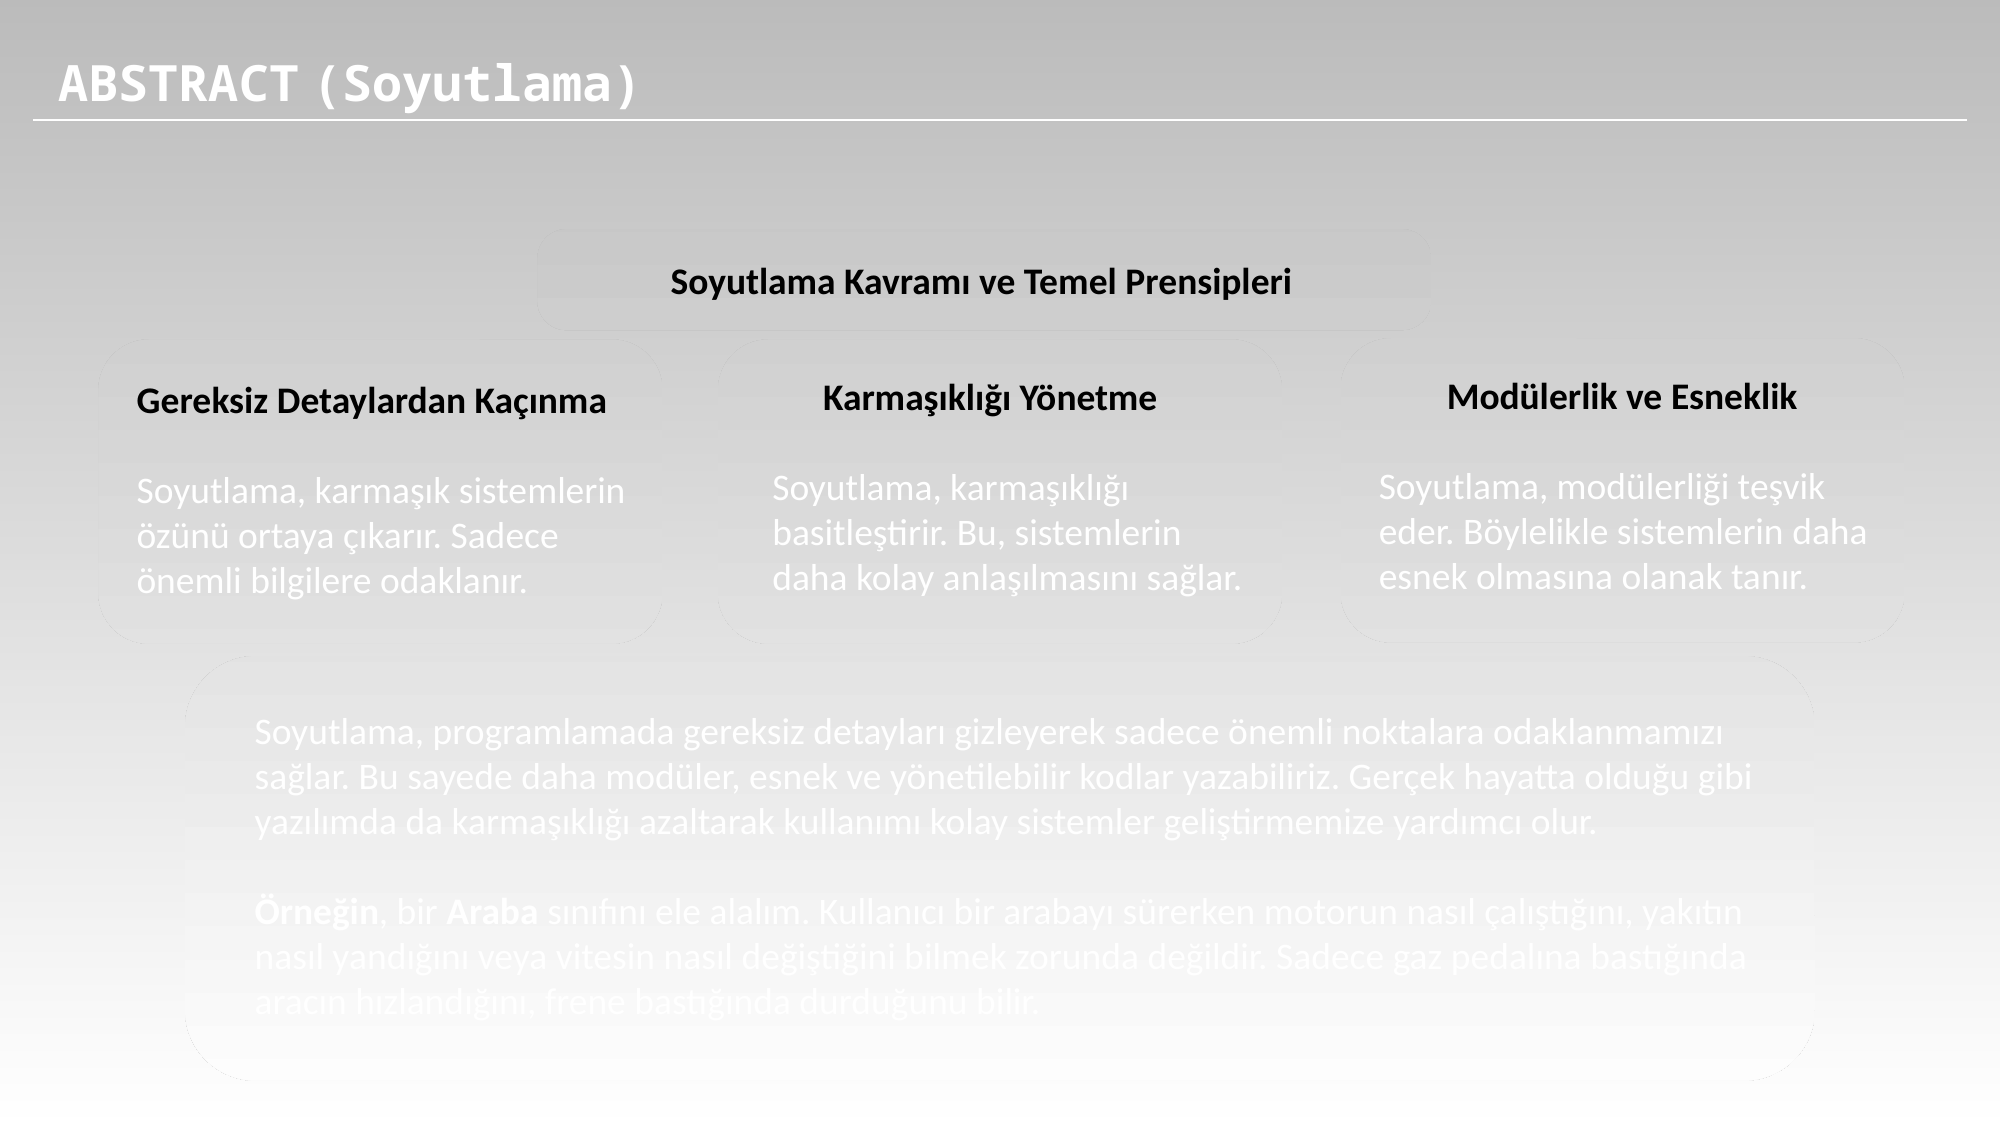

ABSTRACT
(Soyutlama)

Soyutlama Kavramı ve Temel Prensipleri

        Modülerlik ve Esneklik

Soyutlama, modülerliği teşvik eder. Böylelikle sistemlerin daha esnek olmasına olanak tanır.

      Karmaşıklığı Yönetme

Soyutlama, karmaşıklığı basitleştirir. Bu, sistemlerin daha kolay anlaşılmasını sağlar.

Gereksiz Detaylardan Kaçınma

Soyutlama, karmaşık sistemlerin özünü ortaya çıkarır. Sadece önemli bilgilere odaklanır.

Soyutlama, programlamada gereksiz detayları gizleyerek sadece önemli noktalara odaklanmamızı sağlar. Bu sayede daha modüler, esnek ve yönetilebilir kodlar yazabiliriz. Gerçek hayatta olduğu gibi yazılımda da karmaşıklığı azaltarak kullanımı kolay sistemler geliştirmemize yardımcı olur.

Örneğin, bir Araba sınıfını ele alalım. Kullanıcı bir arabayı sürerken motorun nasıl çalıştığını, yakıtın nasıl yandığını veya vitesin nasıl değiştiğini bilmek zorunda değildir. Sadece gaz pedalına bastığında aracın hızlandığını, frene bastığında durduğunu bilir.